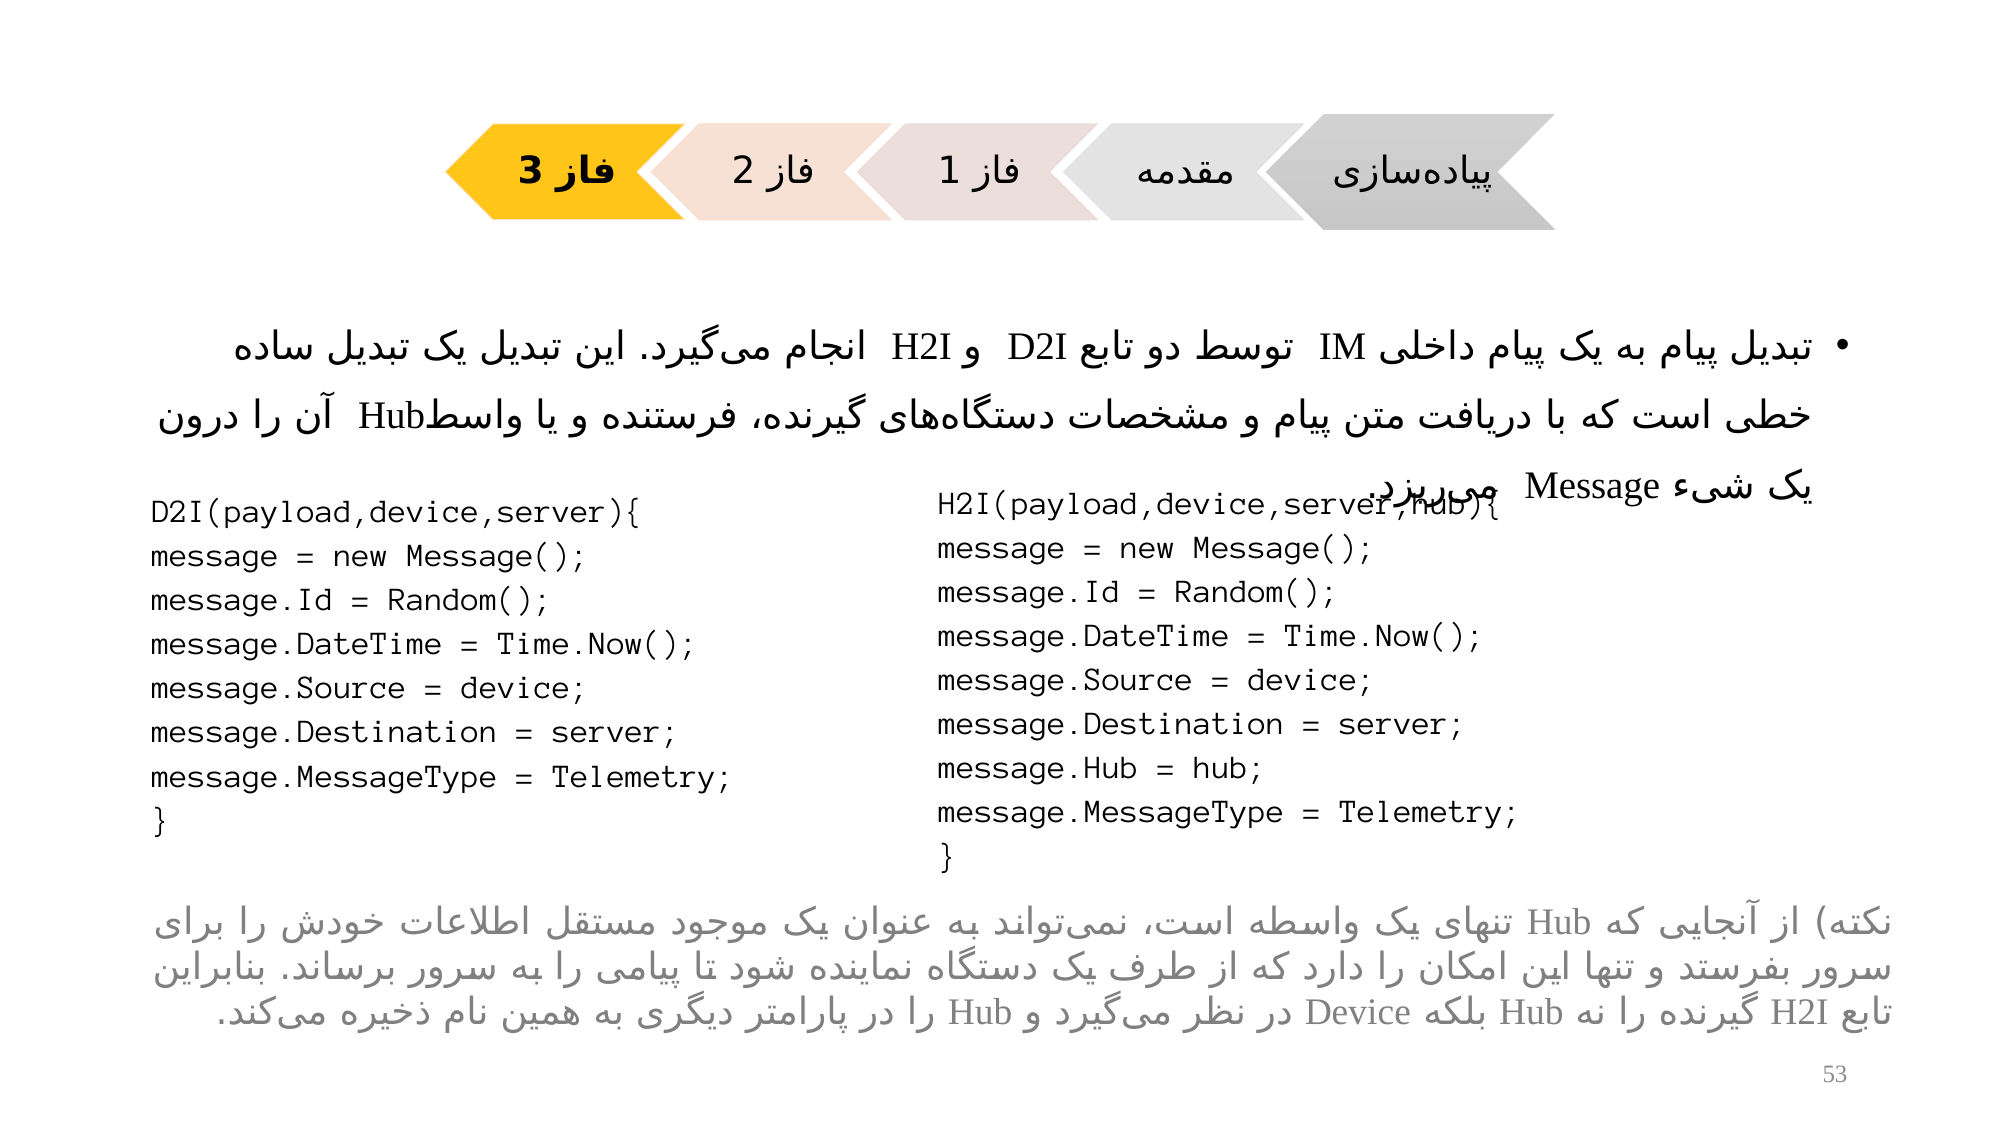

پیاده‌سازی
مقدمه
فاز 1
فاز 2
فاز 3
تبدیل پیام به یک پیام داخلی IM  توسط دو تابع D2I  و H2I  انجام می‌گیرد. این تبدیل یک تبدیل ساده خطی است که با دریافت متن پیام و مشخصات دستگاه‌های گیرنده، فرستنده و یا واسطHub  آن را درون یک شیء Message  می‌ریزد.
H2I(payload,device,server,hub){
message = new Message();
message.Id = Random();
message.DateTime = Time.Now();
message.Source = device;
message.Destination = server;
message.Hub = hub;
message.MessageType = Telemetry;
}
D2I(payload,device,server){
message = new Message();
message.Id = Random();
message.DateTime = Time.Now();
message.Source = device;
message.Destination = server;
message.MessageType = Telemetry;
}
نکته) از آنجایی که Hub تنهای یک واسطه است، نمی‌تواند به عنوان یک موجود مستقل اطلاعات خودش را برای سرور بفرستد و تنها این امکان را دارد که از طرف یک دستگاه نماینده شود تا پیامی را به سرور برساند. بنابراین تابع H2I گیرنده را نه Hub بلکه Device در نظر می‌گیرد و Hub را در پارامتر دیگری به همین نام ذخیره می‌کند.
53